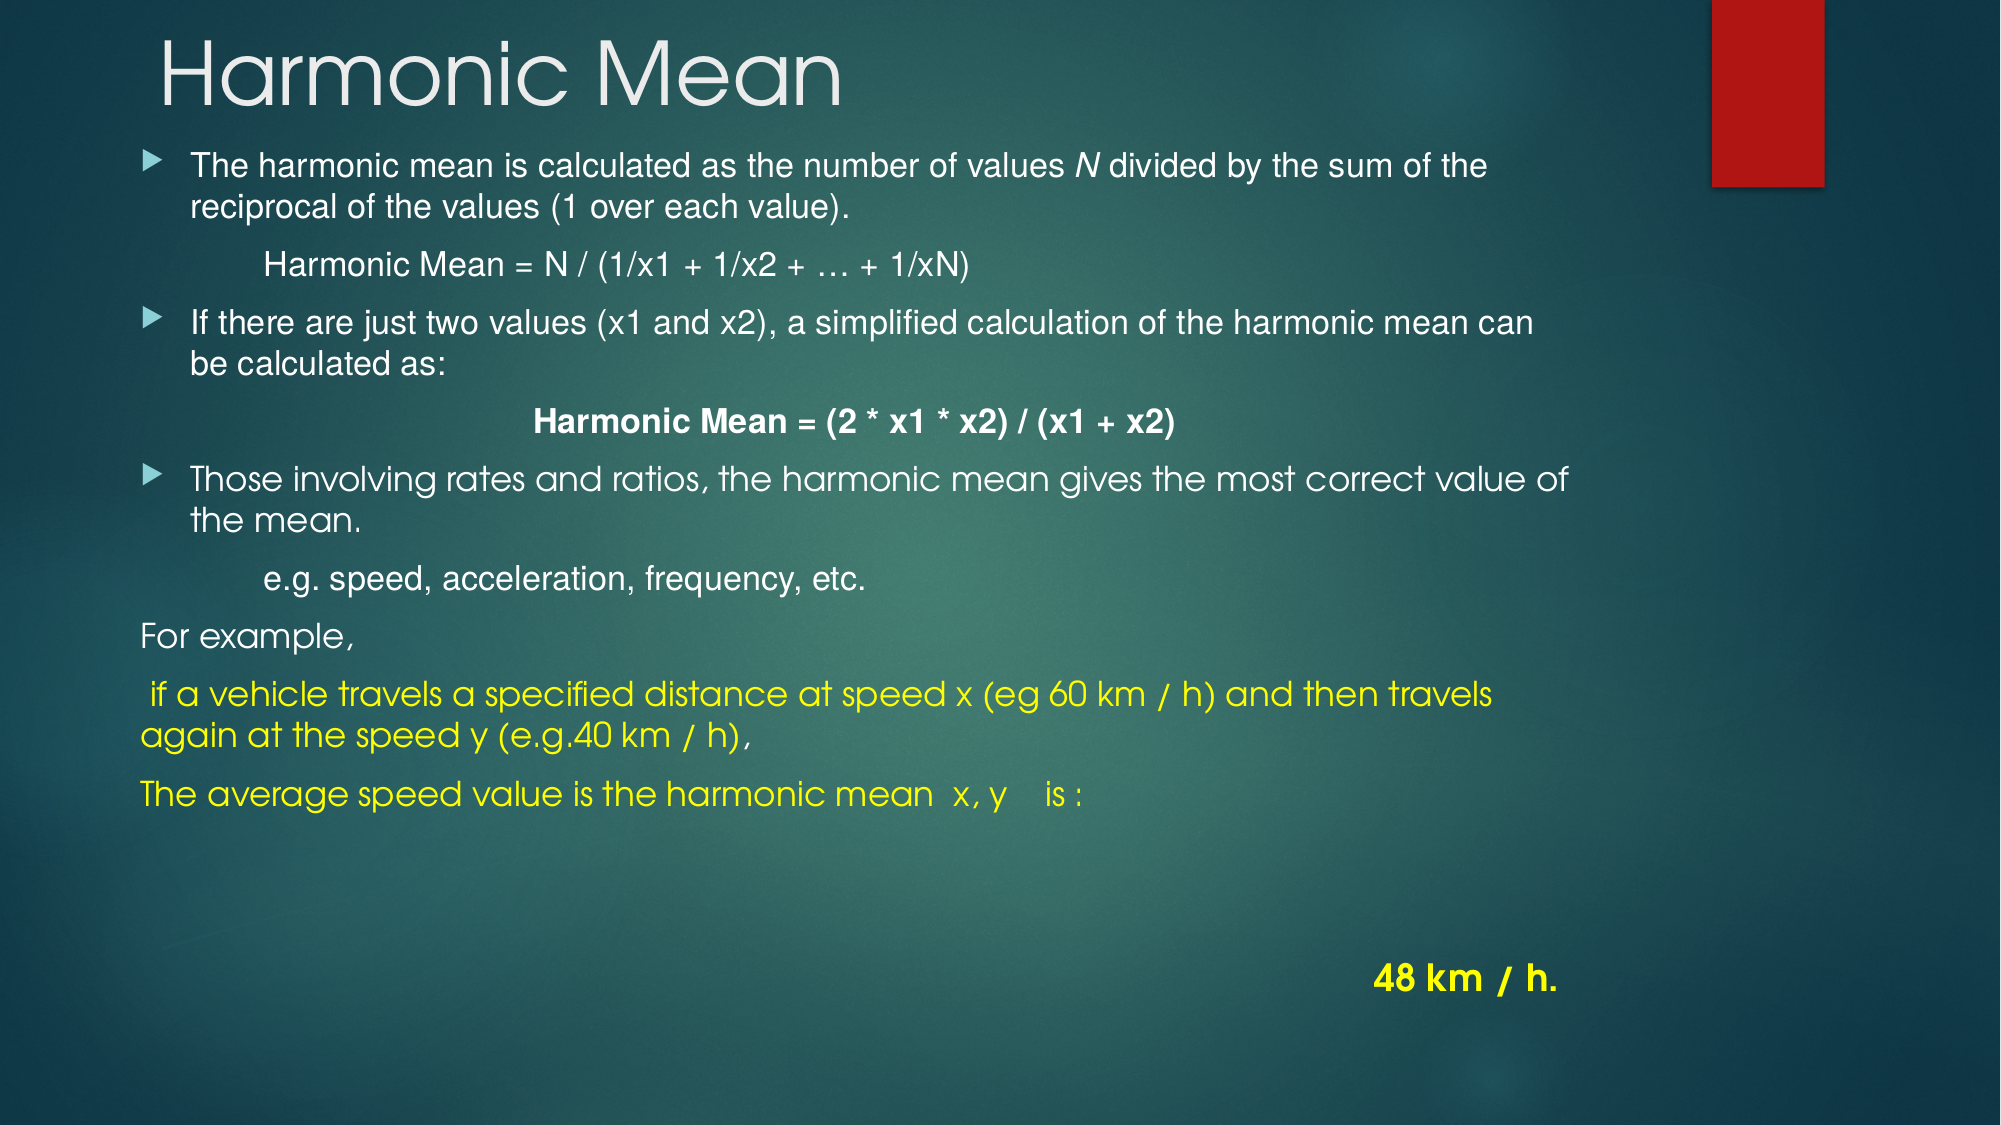

Harmonic Mean
The harmonic mean is calculated as the number of values N divided by the sum of the reciprocal of the values (1 over each value).
             Harmonic Mean = N / (1/x1 + 1/x2 + … + 1/xN)
If there are just two values (x1 and x2), a simplified calculation of the harmonic mean can be calculated as:
Harmonic Mean = (2 * x1 * x2) / (x1 + x2)
Those involving rates and ratios, the harmonic mean gives the most correct value of the mean.
		e.g. speed, acceleration, frequency, etc.
For example,
 if a vehicle travels a specified distance at speed x (eg 60 km / h) and then travels again at the speed y (e.g.40 km / h),
The average speed value is the harmonic mean  x, y    is :

48 km / h.